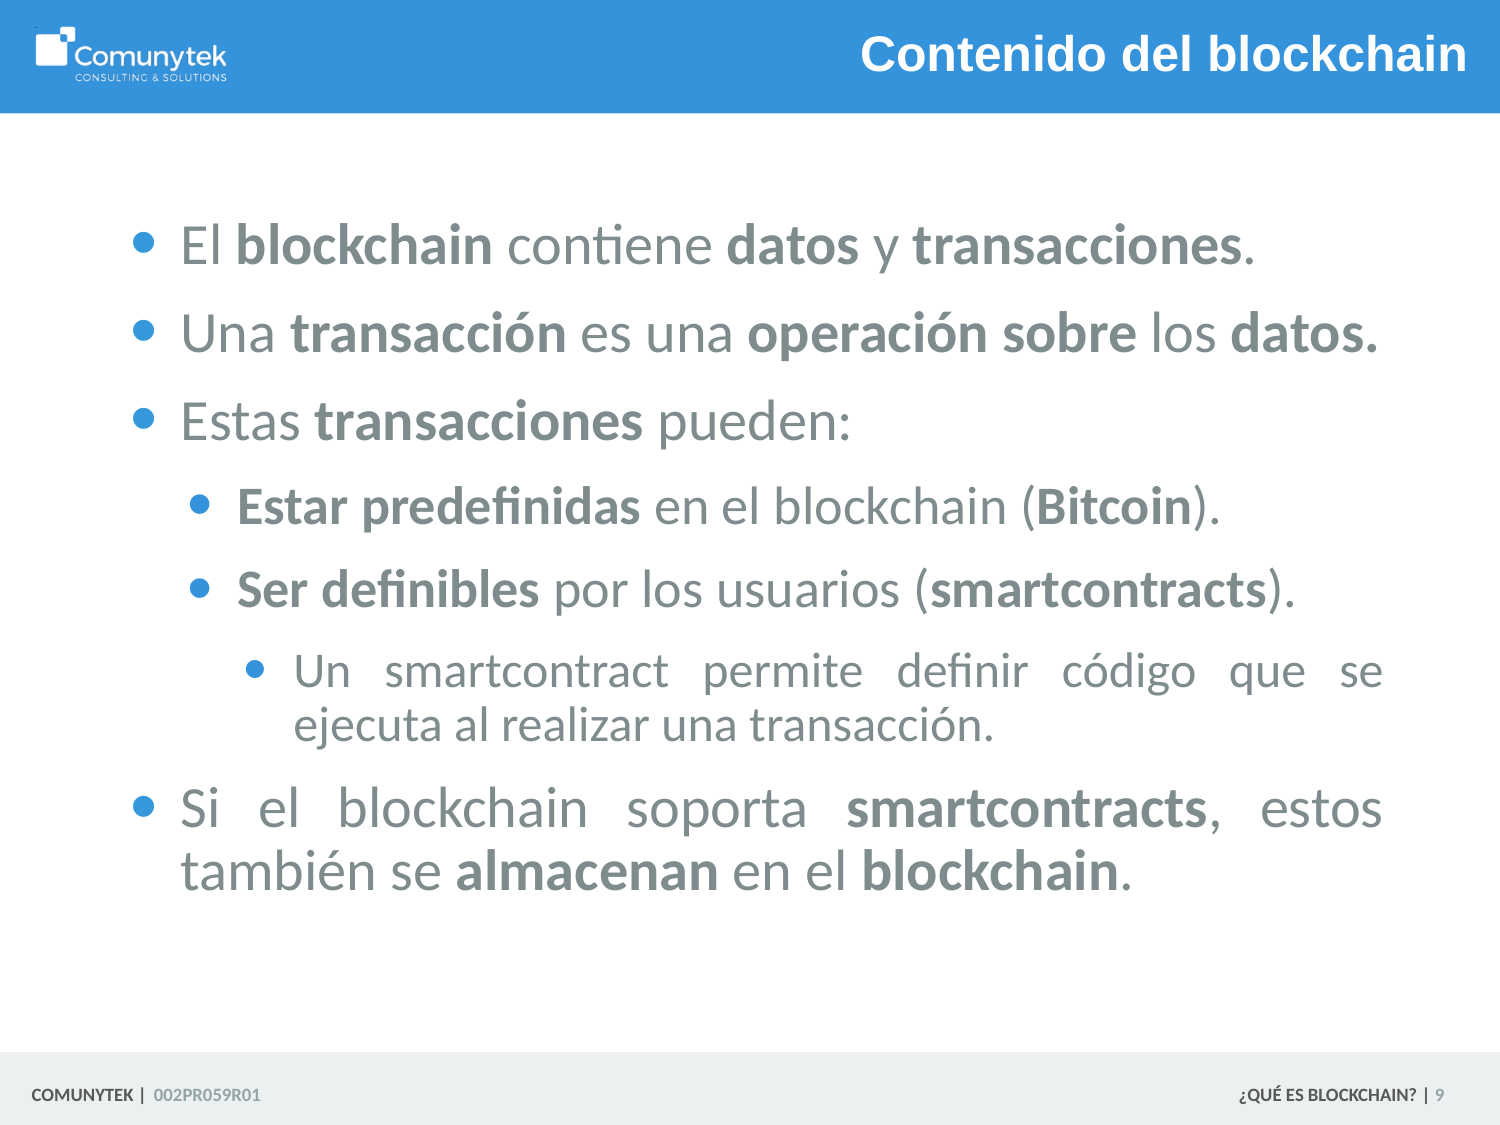

# Contenido del blockchain
El blockchain contiene datos y transacciones.
Una transacción es una operación sobre los datos.
Estas transacciones pueden:
Estar predefinidas en el blockchain (Bitcoin).
Ser definibles por los usuarios (smartcontracts).
Un smartcontract permite definir código que se ejecuta al realizar una transacción.
Si el blockchain soporta smartcontracts, estos también se almacenan en el blockchain.

 9